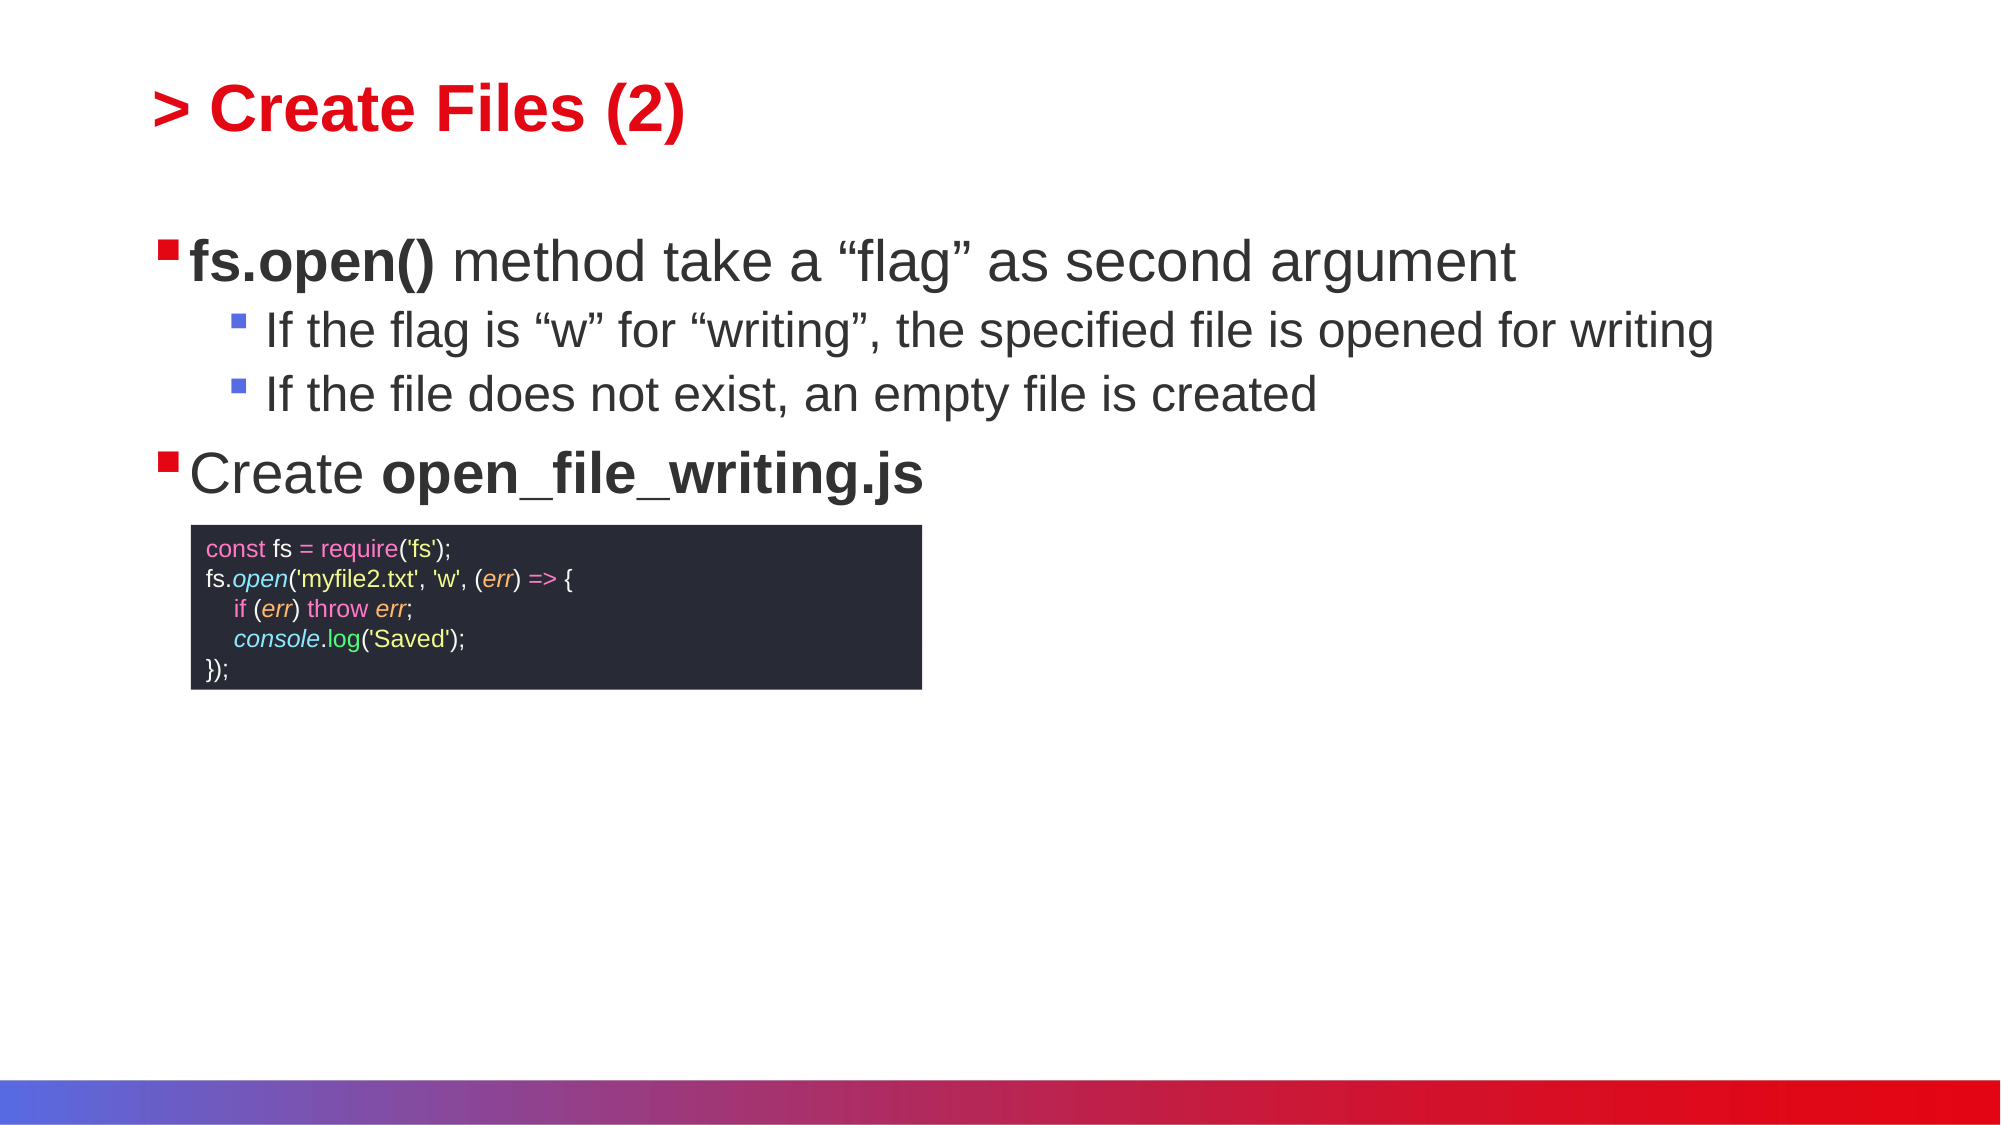

# > Create Files (2)
fs.open() method take a “flag” as second argument
If the flag is “w” for “writing”, the specified file is opened for writing
If the file does not exist, an empty file is created
Create open_file_writing.js

const fs = require('fs');
fs.open('myfile2.txt', 'w', (err) => {
    if (err) throw err;
    console.log('Saved');
});